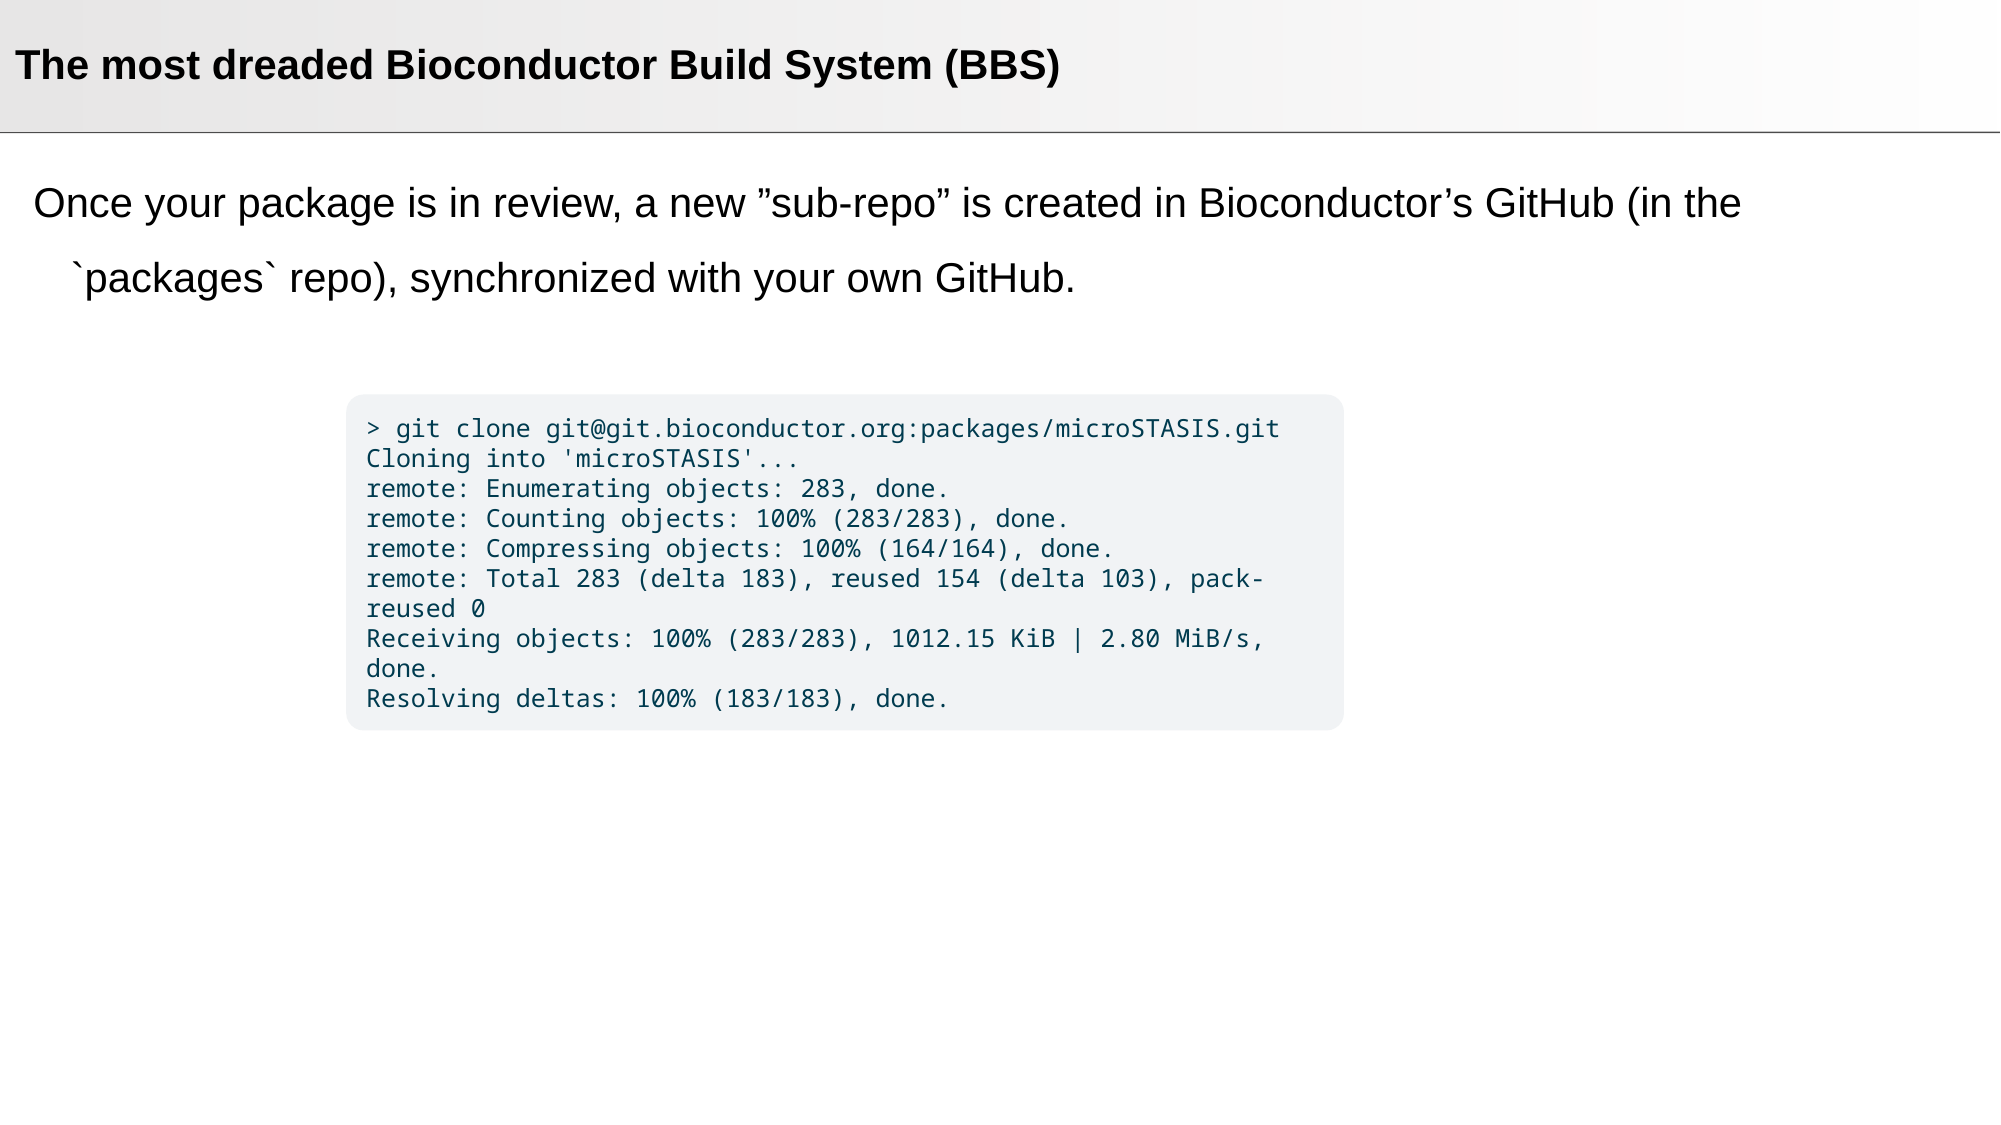

# The most dreaded Bioconductor Build System (BBS)
Once your package is in review, a new ”sub-repo” is created in Bioconductor’s GitHub (in the `packages` repo), synchronized with your own GitHub.
> git clone git@git.bioconductor.org:packages/microSTASIS.git
Cloning into 'microSTASIS'...
remote: Enumerating objects: 283, done.
remote: Counting objects: 100% (283/283), done.
remote: Compressing objects: 100% (164/164), done.
remote: Total 283 (delta 183), reused 154 (delta 103), pack-reused 0
Receiving objects: 100% (283/283), 1012.15 KiB | 2.80 MiB/s, done.
Resolving deltas: 100% (183/183), done.